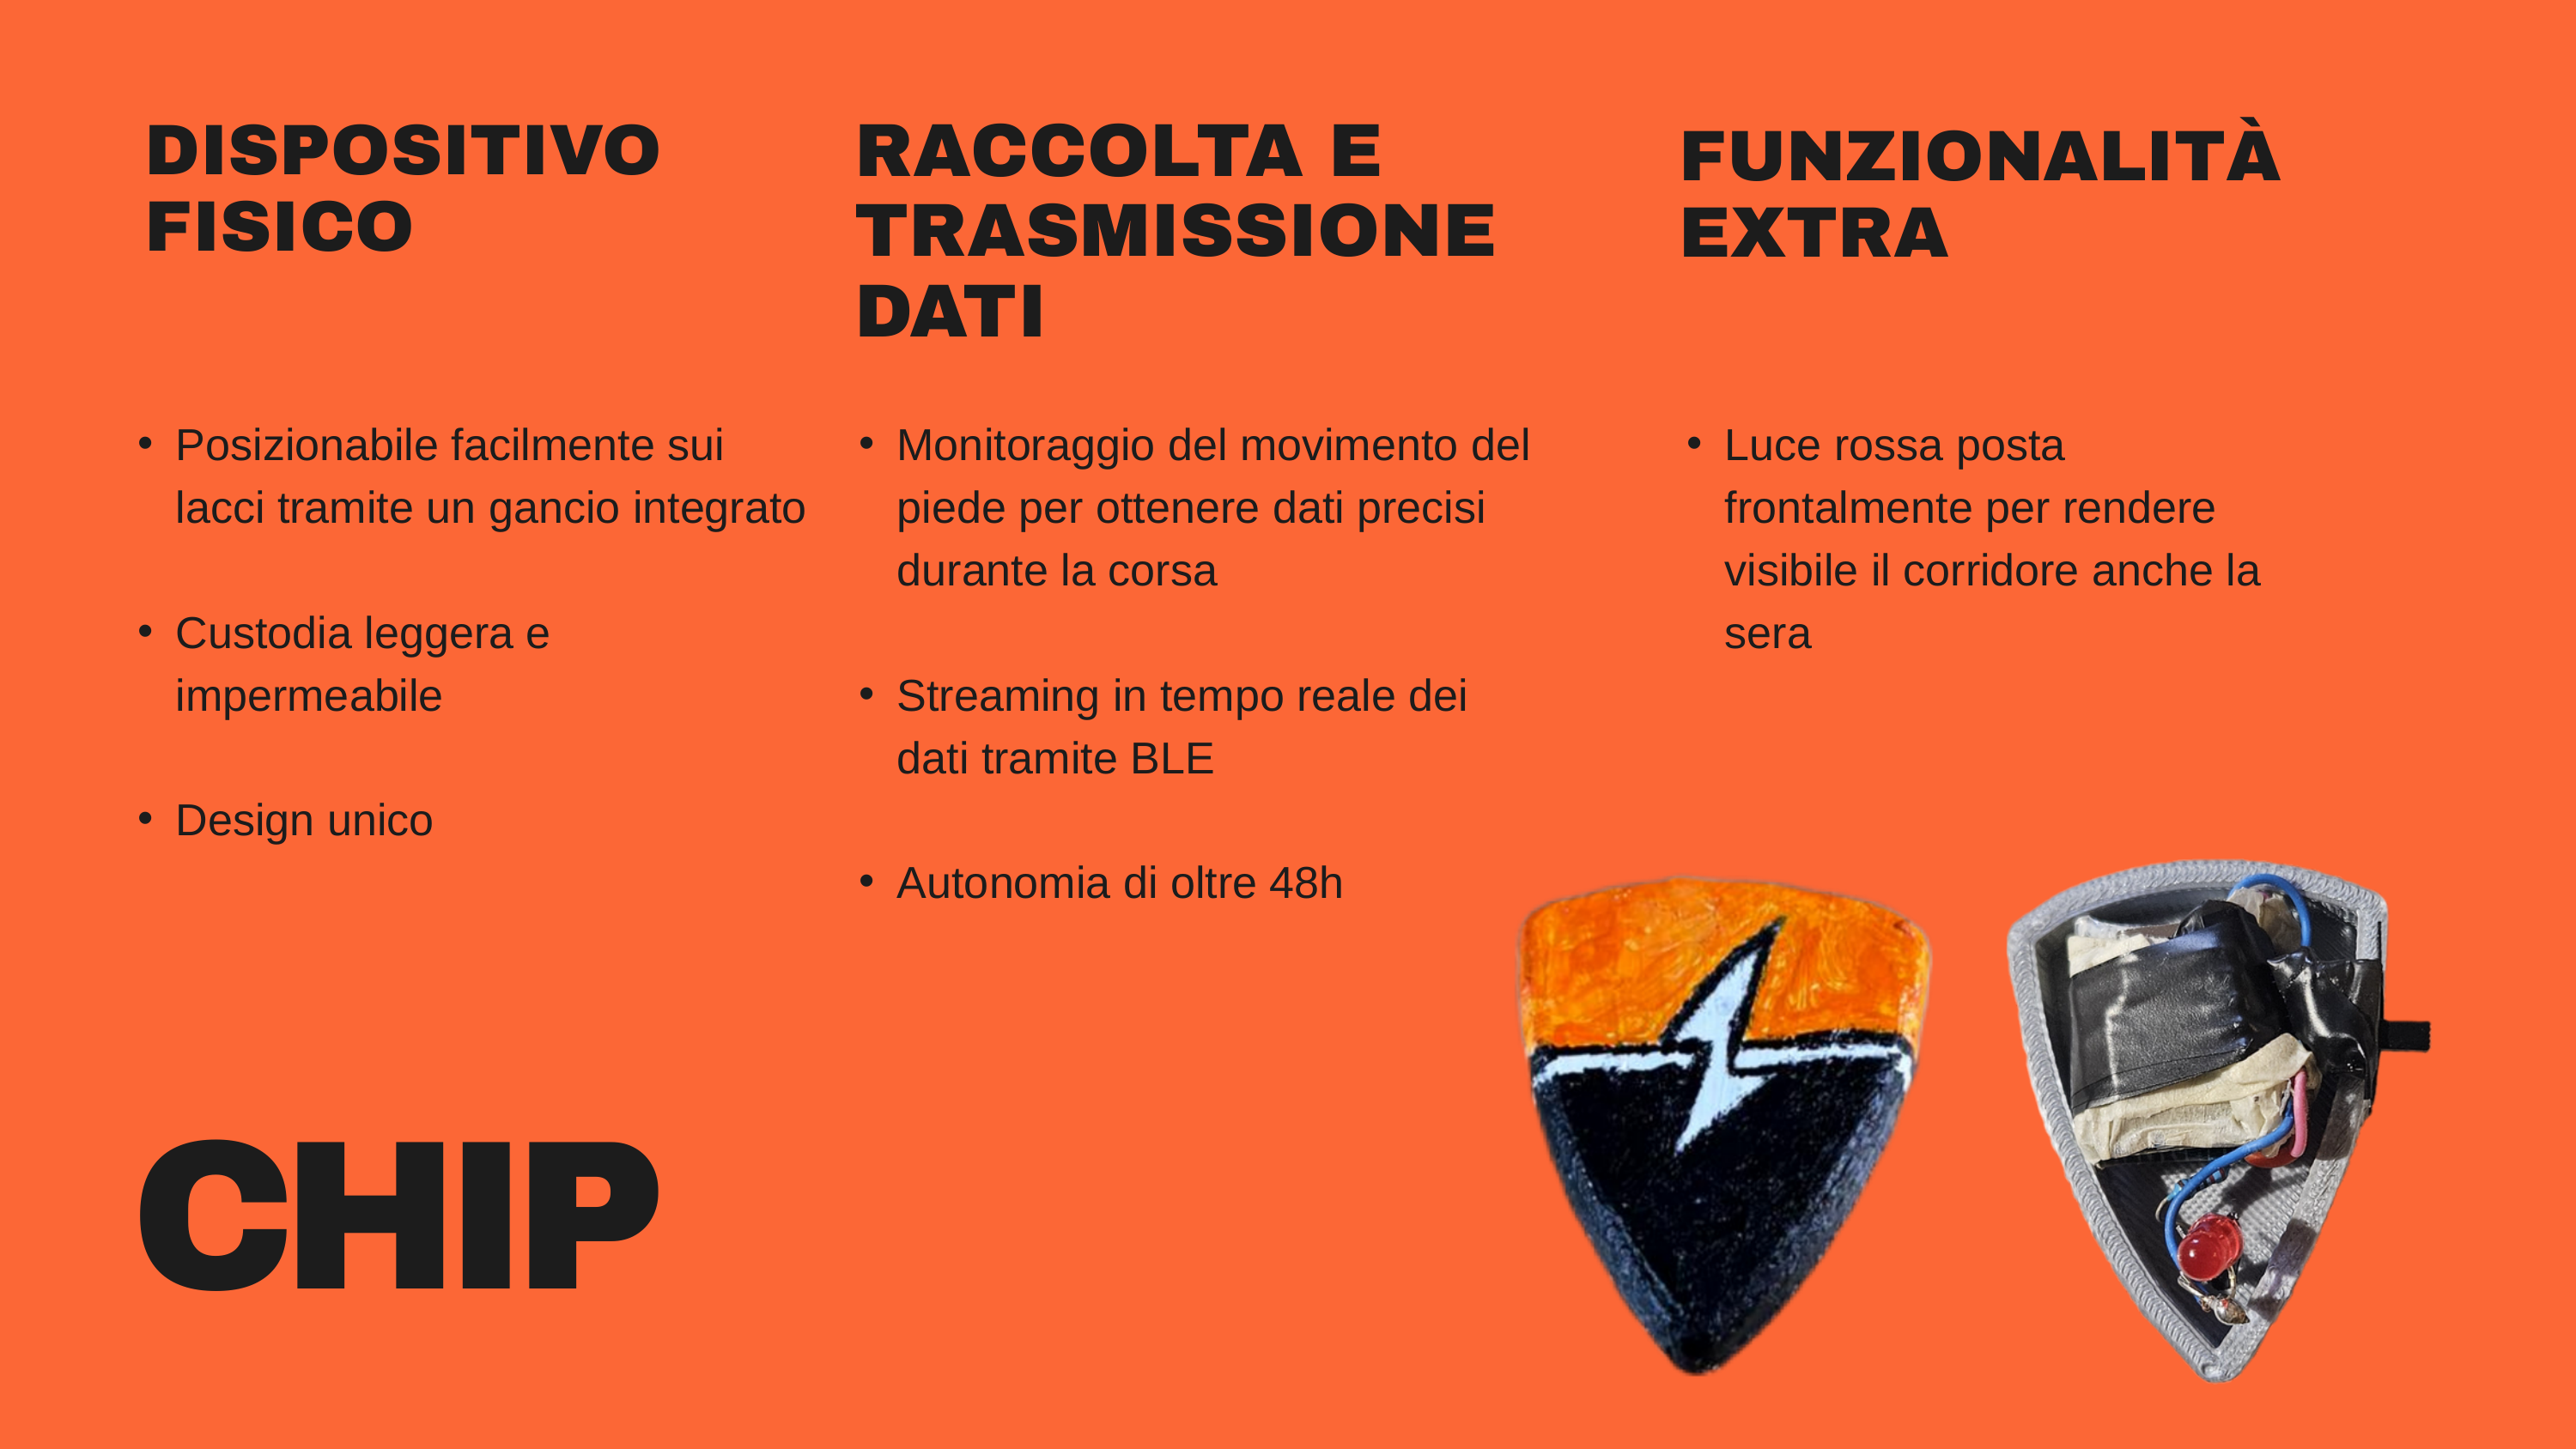

RACCOLTA E TRASMISSIONE DATI
DISPOSITIVO FISICO
FUNZIONALITÀ
EXTRA
Posizionabile facilmente sui lacci tramite un gancio integrato

Custodia leggera e impermeabile

Design unico

Monitoraggio del movimento del piede per ottenere dati precisi durante la corsa

Streaming in tempo reale dei dati tramite BLE

Autonomia di oltre 48h

Luce rossa posta frontalmente per rendere visibile il corridore anche la sera

CHIP